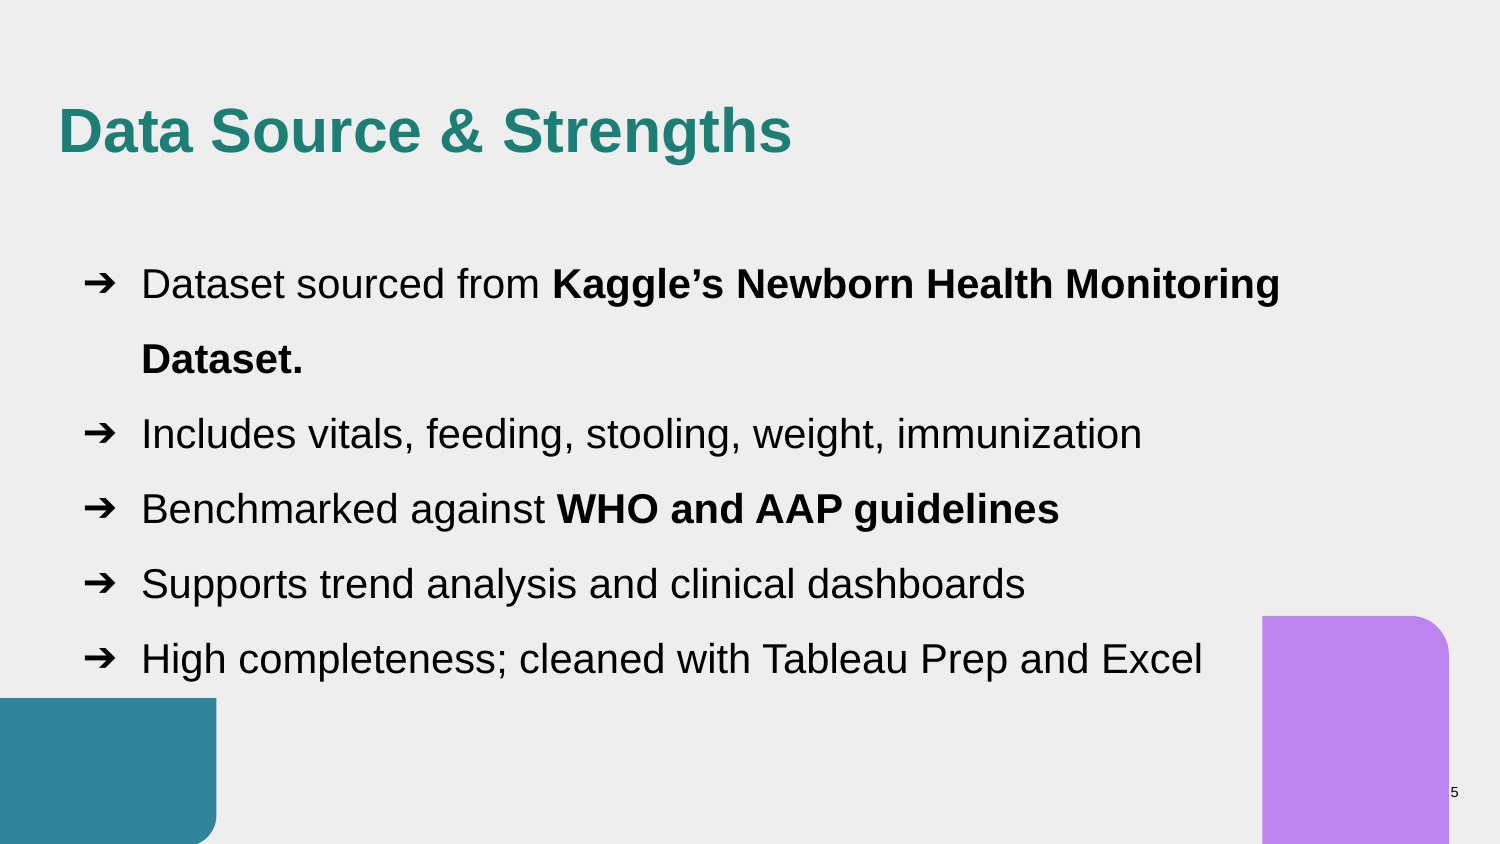

# Data Source & Strengths
Dataset sourced from Kaggle’s Newborn Health Monitoring Dataset.
Includes vitals, feeding, stooling, weight, immunization
Benchmarked against WHO and AAP guidelines
Supports trend analysis and clinical dashboards
High completeness; cleaned with Tableau Prep and Excel